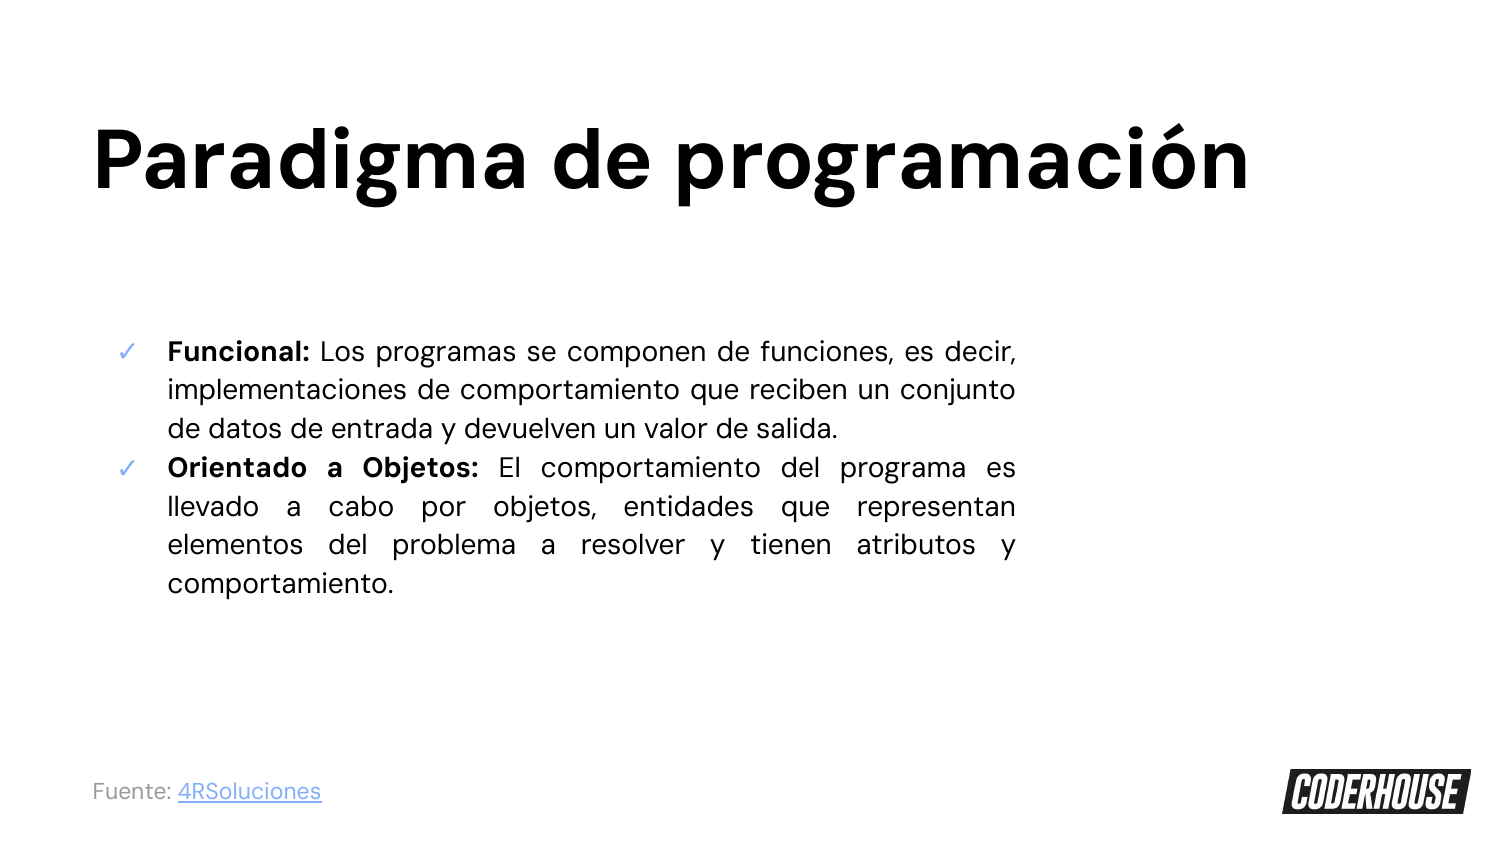

Paradigma de programación
Funcional: Los programas se componen de funciones, es decir, implementaciones de comportamiento que reciben un conjunto de datos de entrada y devuelven un valor de salida.
Orientado a Objetos: El comportamiento del programa es llevado a cabo por objetos, entidades que representan elementos del problema a resolver y tienen atributos y comportamiento.
Fuente: 4RSoluciones